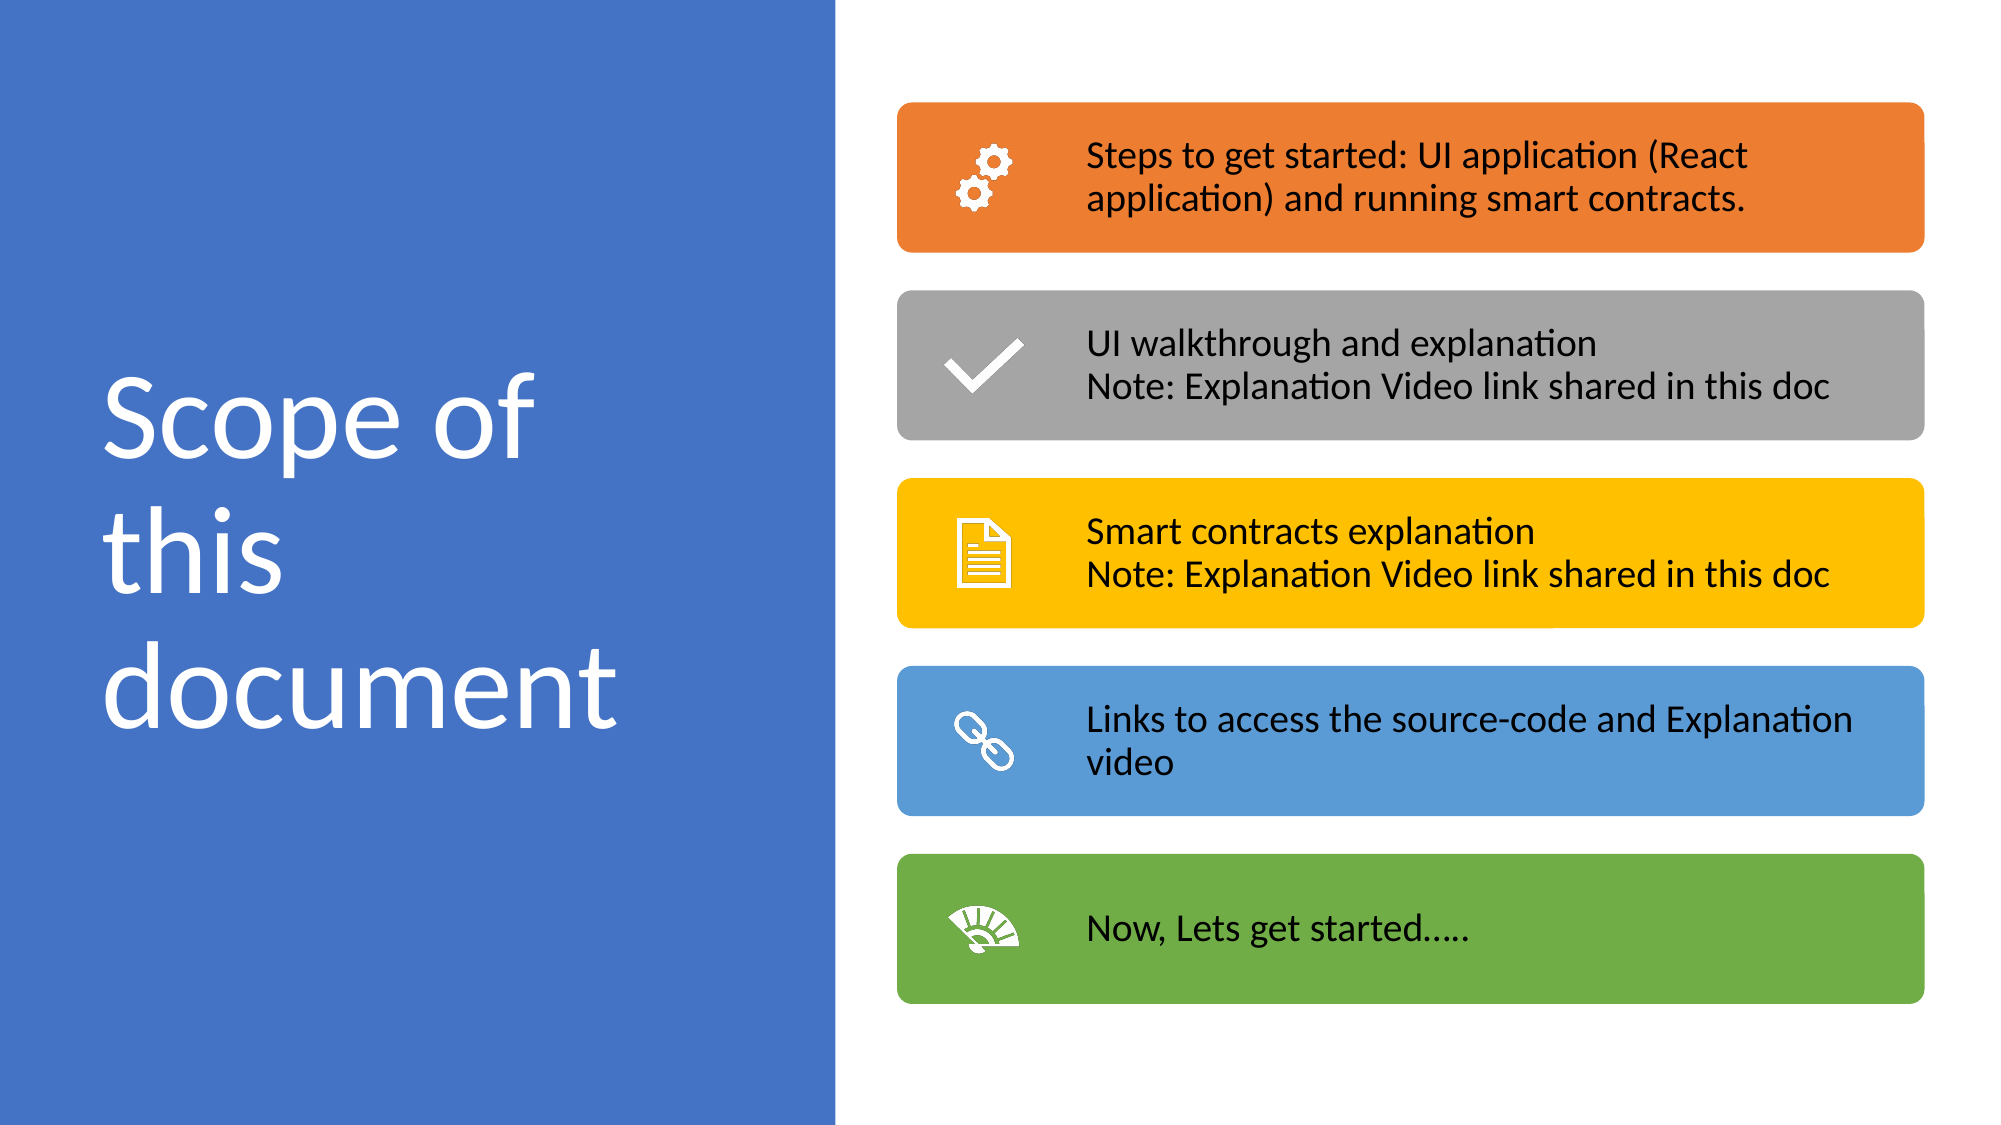

# Scope of this document
Steps to get started: UI application (React application) and running smart contracts.
UI walkthrough and explanation
Note: Explanation Video link shared in this doc
Smart contracts explanation
Note: Explanation Video link shared in this doc
Links to access the source-code and Explanation video
Now, Lets get started…..